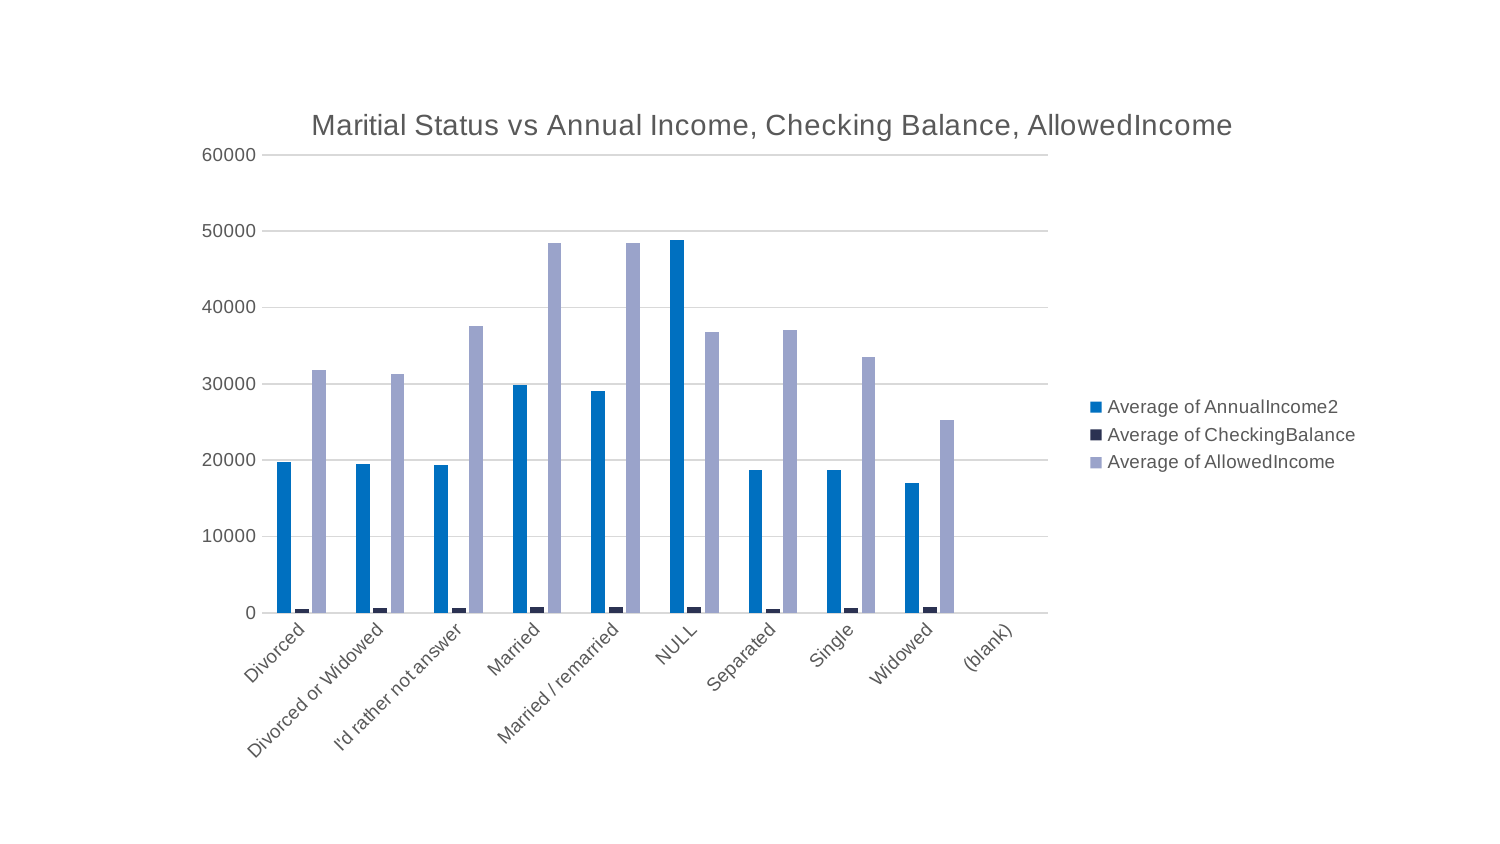

### Chart: Maritial Status vs Annual Income, Checking Balance, AllowedIncome

| Category | Average of AnnualIncome2 | Average of CheckingBalance | Average of AllowedIncome |
|---|---|---|---|
| Divorced | 19716.127038467752 | 547.8412468970785 | 31816.72943268143 |
| Divorced or Widowed | 19434.31052653203 | 670.5991044189925 | 31281.570619586942 |
| I'd rather not answer | 19399.668528587 | 641.293934693878 | 37570.50809964607 |
| Married | 29904.01121925742 | 787.8457129367325 | 48412.01771318269 |
| Married / remarried | 29045.00859108805 | 728.6704251708856 | 48501.722629406315 |
| NULL | 48809.72576633354 | 798.5863536032697 | 36830.32766054653 |
| Separated | 18749.439005603443 | 445.83046384824917 | 37080.46605227977 |
| Single | 18631.891009988056 | 600.2808666286656 | 33447.55593842156 |
| Widowed | 16968.635166374785 | 793.0489045553145 | 25297.35551663748 |
| (blank) | None | None | None |